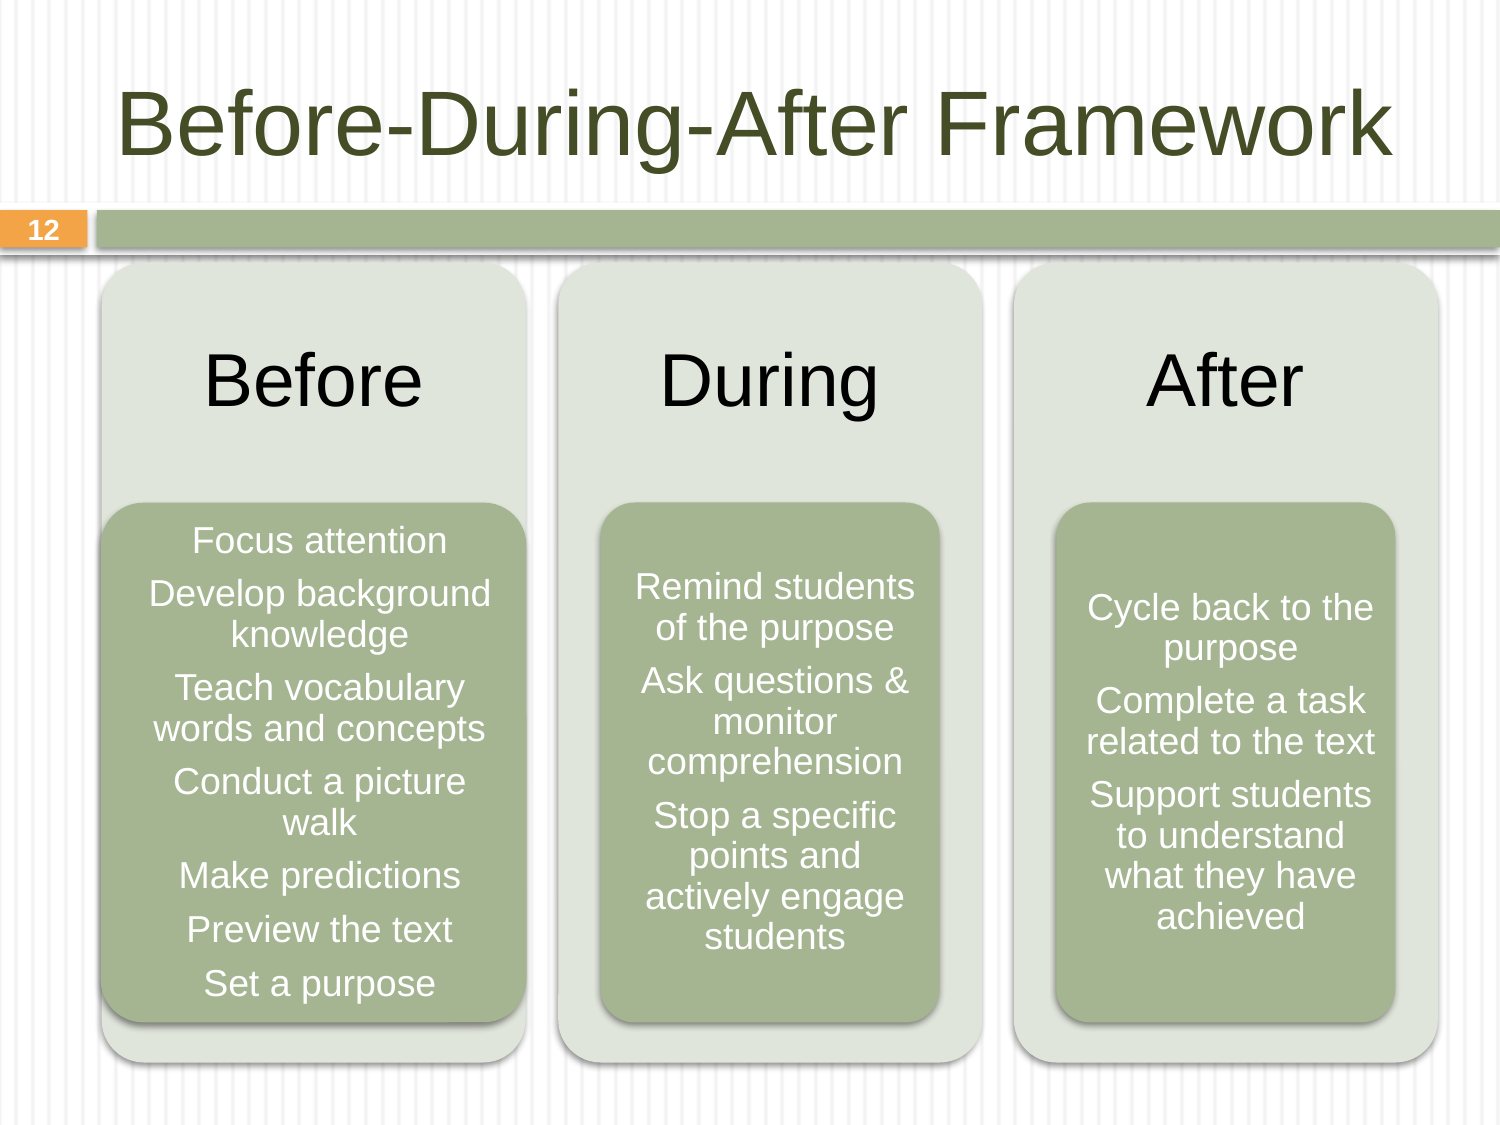

# Before-During-After Framework
12
Before
Focus attention
Develop background knowledge
Teach vocabulary words and concepts
Conduct a picture walk
Make predictions
Preview the text
Set a purpose
During
Remind students of the purpose
Ask questions & monitor comprehension
Stop a specific points and actively engage students
After
Cycle back to the purpose
Complete a task related to the text
Support students to understand what they have achieved